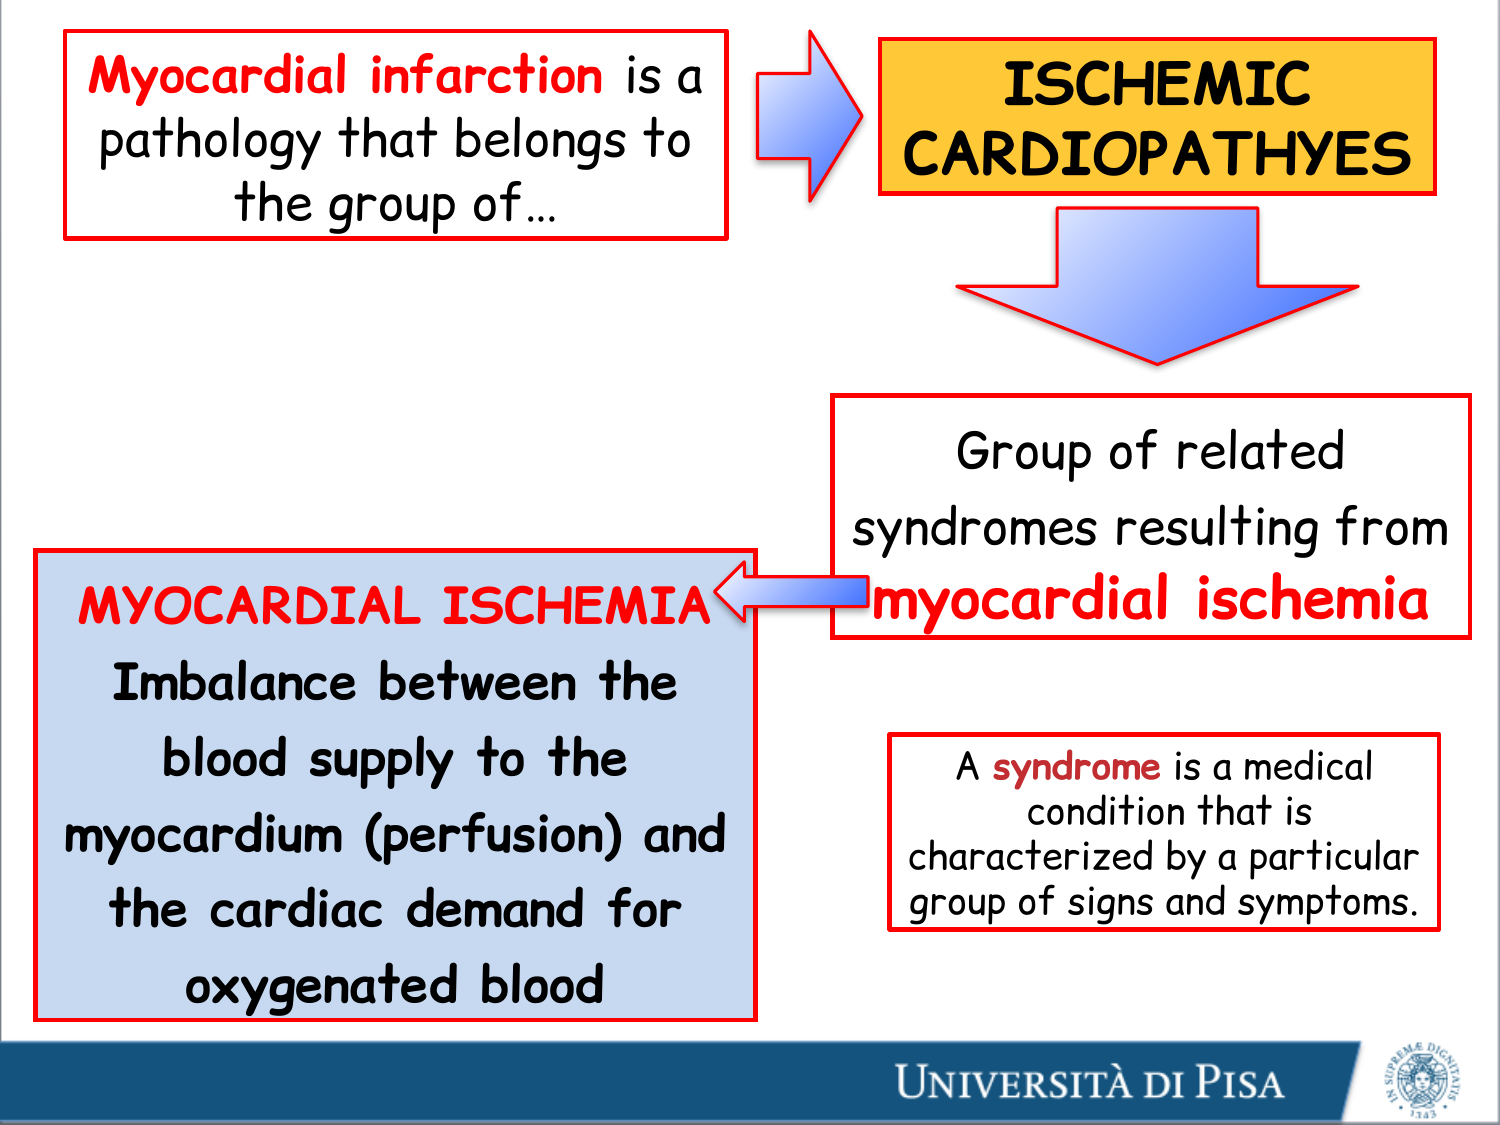

Myocardial infarction is a pathology that belongs to the group of…
ISCHEMIC CARDIOPATHYES

Group of related syndromes resulting from
myocardial ischemia

MYOCARDIAL ISCHEMIA
Imbalance between the blood supply to the myocardium (perfusion) and the cardiac demand for oxygenated blood
A syndrome is a medical  condition that is characterized by a particular group of signs and symptoms.